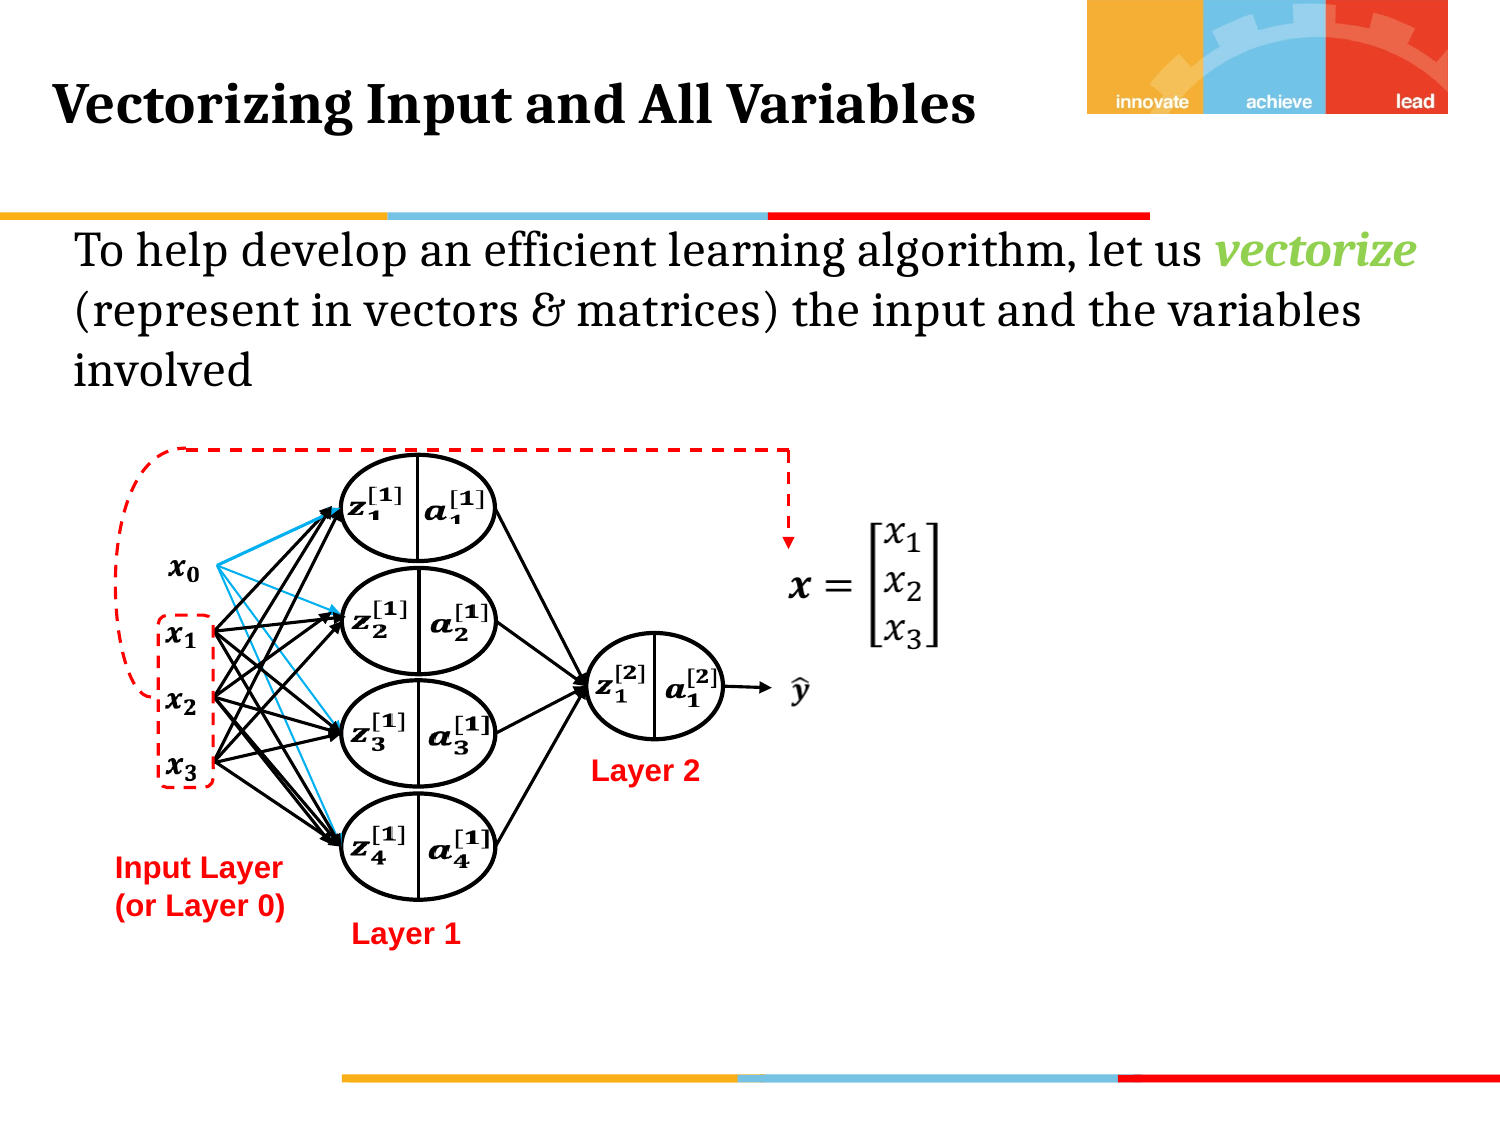

# Vectorizing Input and All Variables
To help develop an efficient learning algorithm, let us vectorize (represent in vectors & matrices) the input and the variables involved

Layer 2

Input Layer
(or Layer 0)
Layer 1